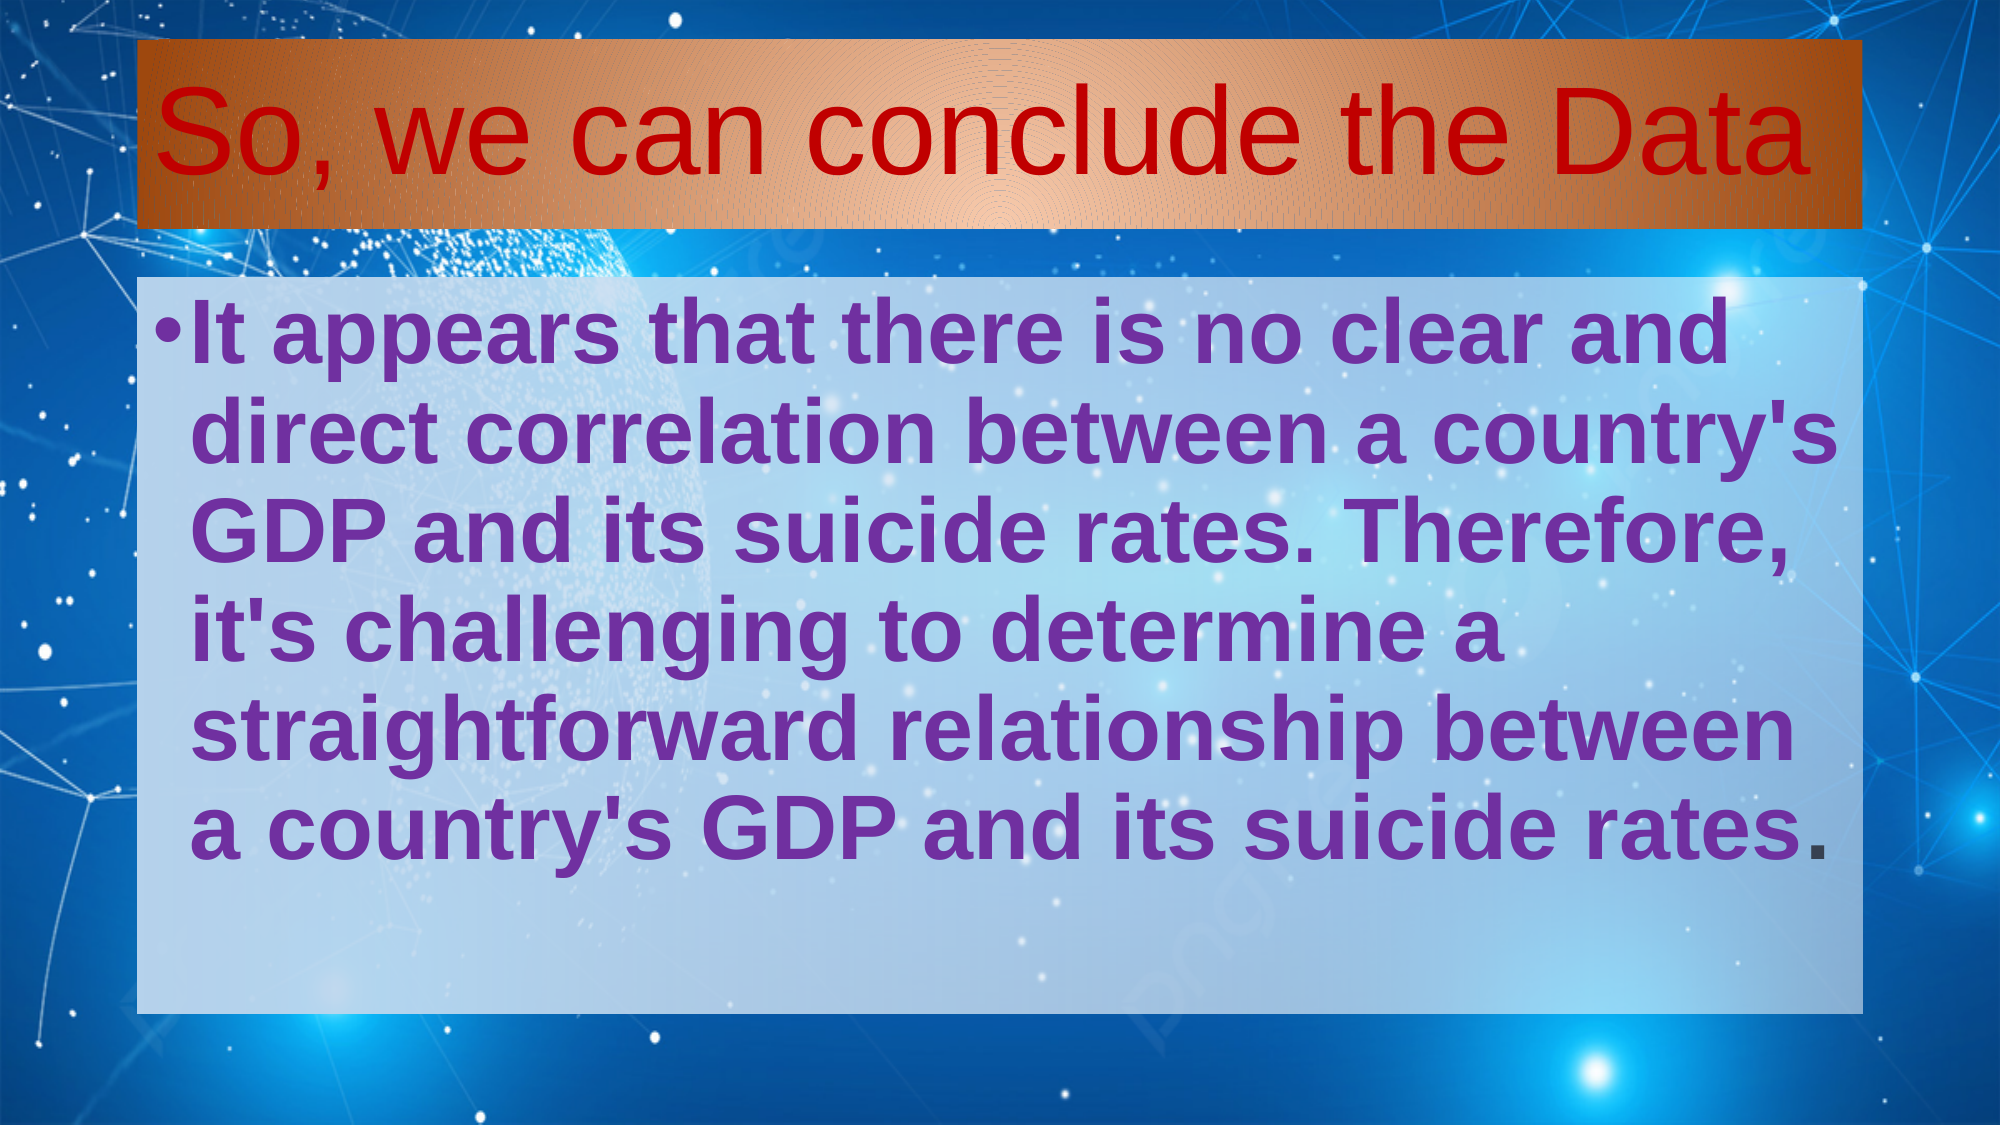

# So, we can conclude the Data
It appears that there is no clear and direct correlation between a country's GDP and its suicide rates. Therefore, it's challenging to determine a straightforward relationship between a country's GDP and its suicide rates.